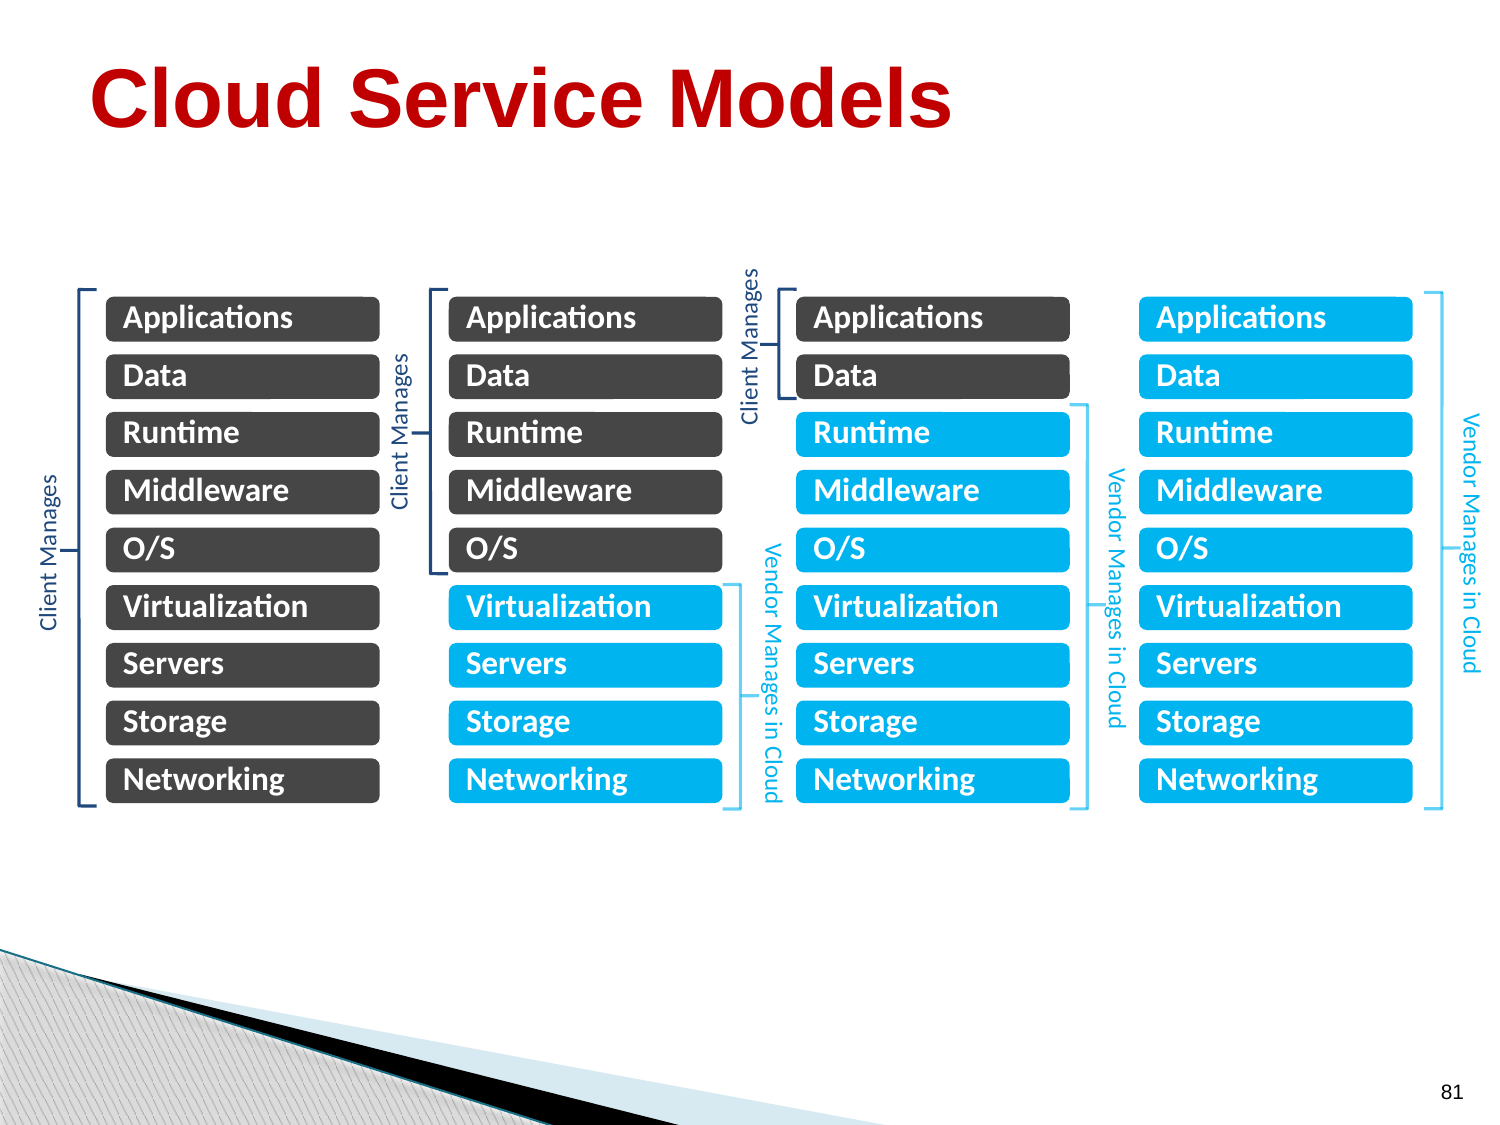

# Cloud Service Models

Client Manages

Applications
Applications
Applications
Applications
Client Manages
Data
Data
Data
Data

Client Manages
Runtime
Runtime
Runtime
Runtime
Middleware
Middleware
Middleware
Middleware
Vendor Manages in Cloud
O/S
O/S
O/S
O/S
Vendor Manages in Cloud

Virtualization
Virtualization
Virtualization
Virtualization
Servers
Servers
Servers
Servers
Vendor Manages in Cloud
Storage
Storage
Storage
Storage
Networking
Networking
Networking
Networking
81